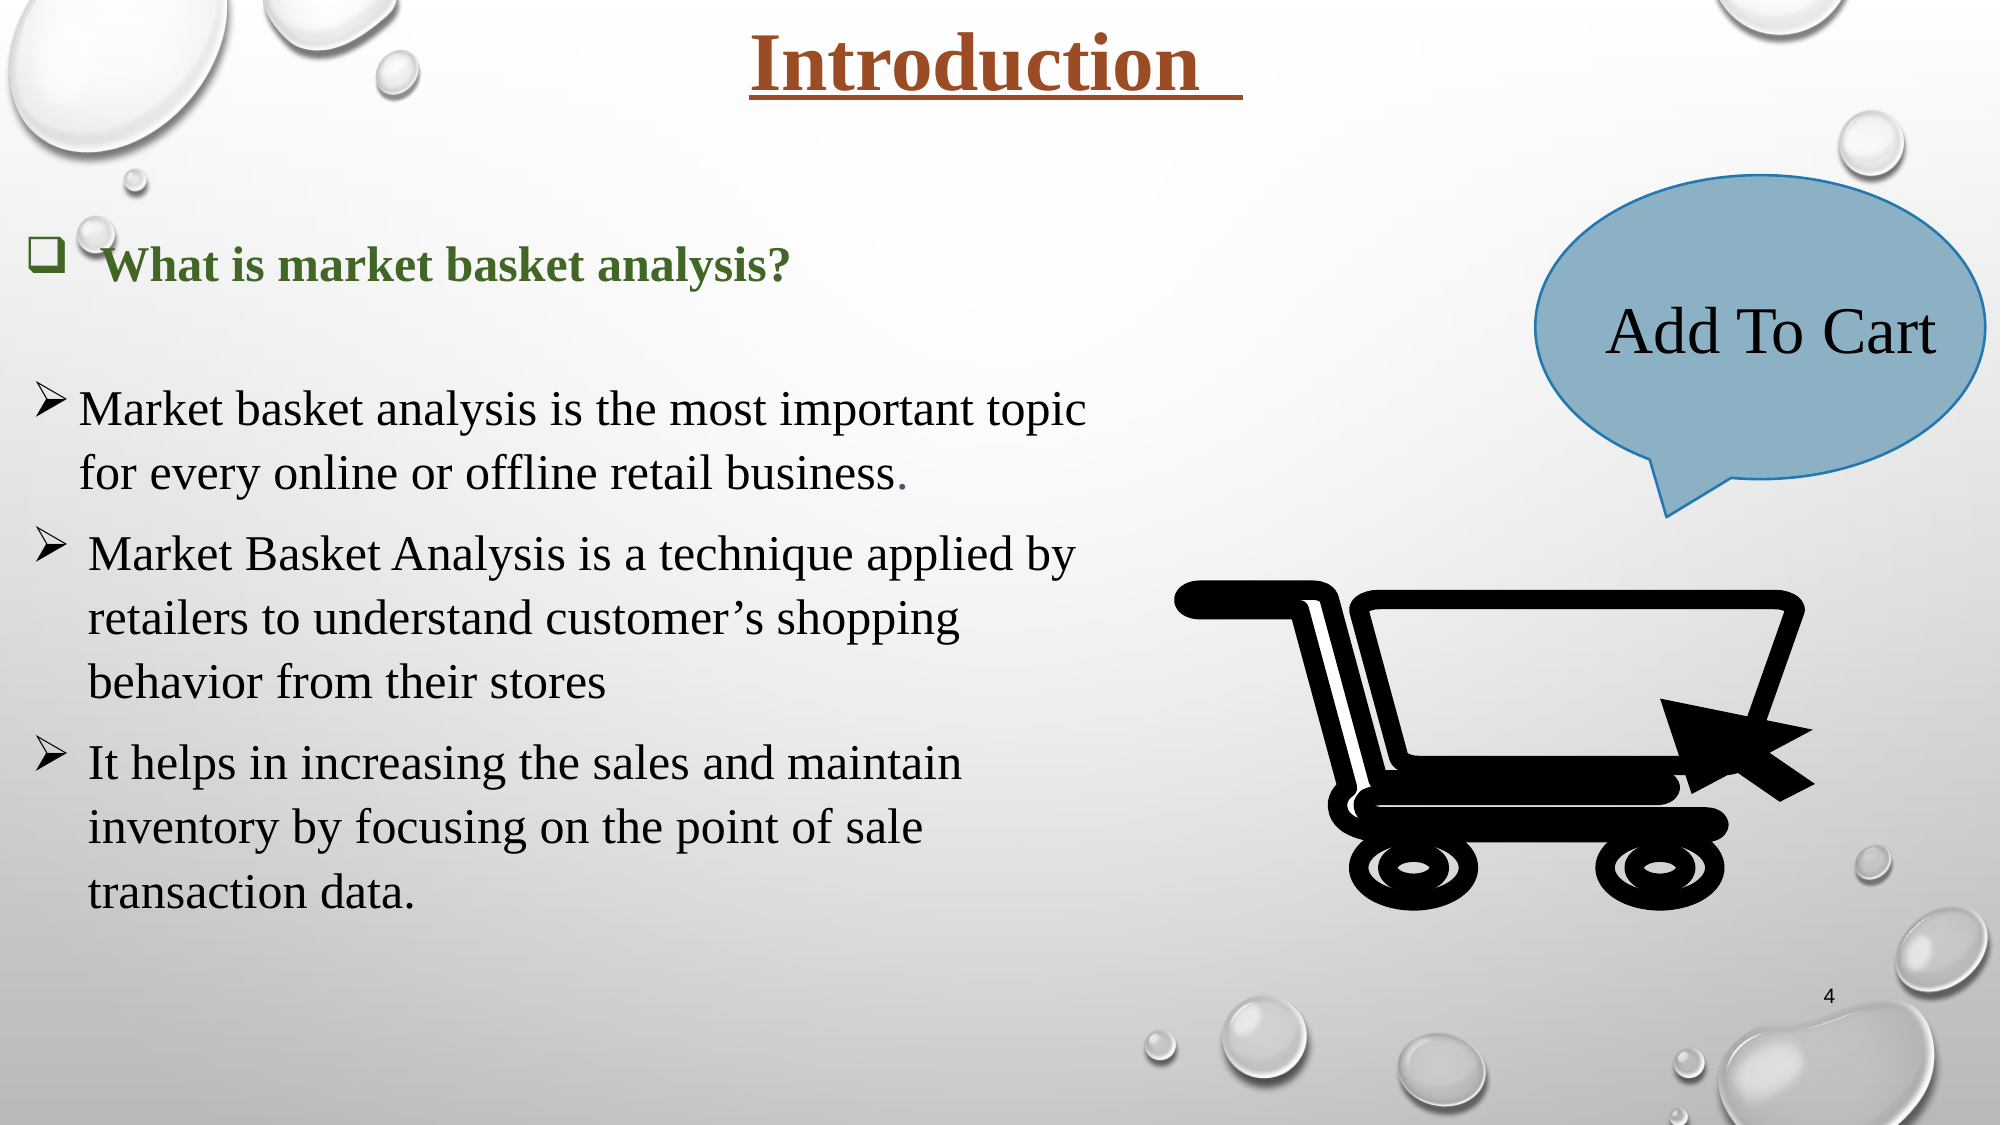

Introduction

Market basket analysis is the most important topic for every online or offline retail business.
Market Basket Analysis is a technique applied by retailers to understand customer’s shopping behavior from their stores
It helps in increasing the sales and maintain inventory by focusing on the point of sale transaction data.

What is market basket analysis?
Add To Cart

4